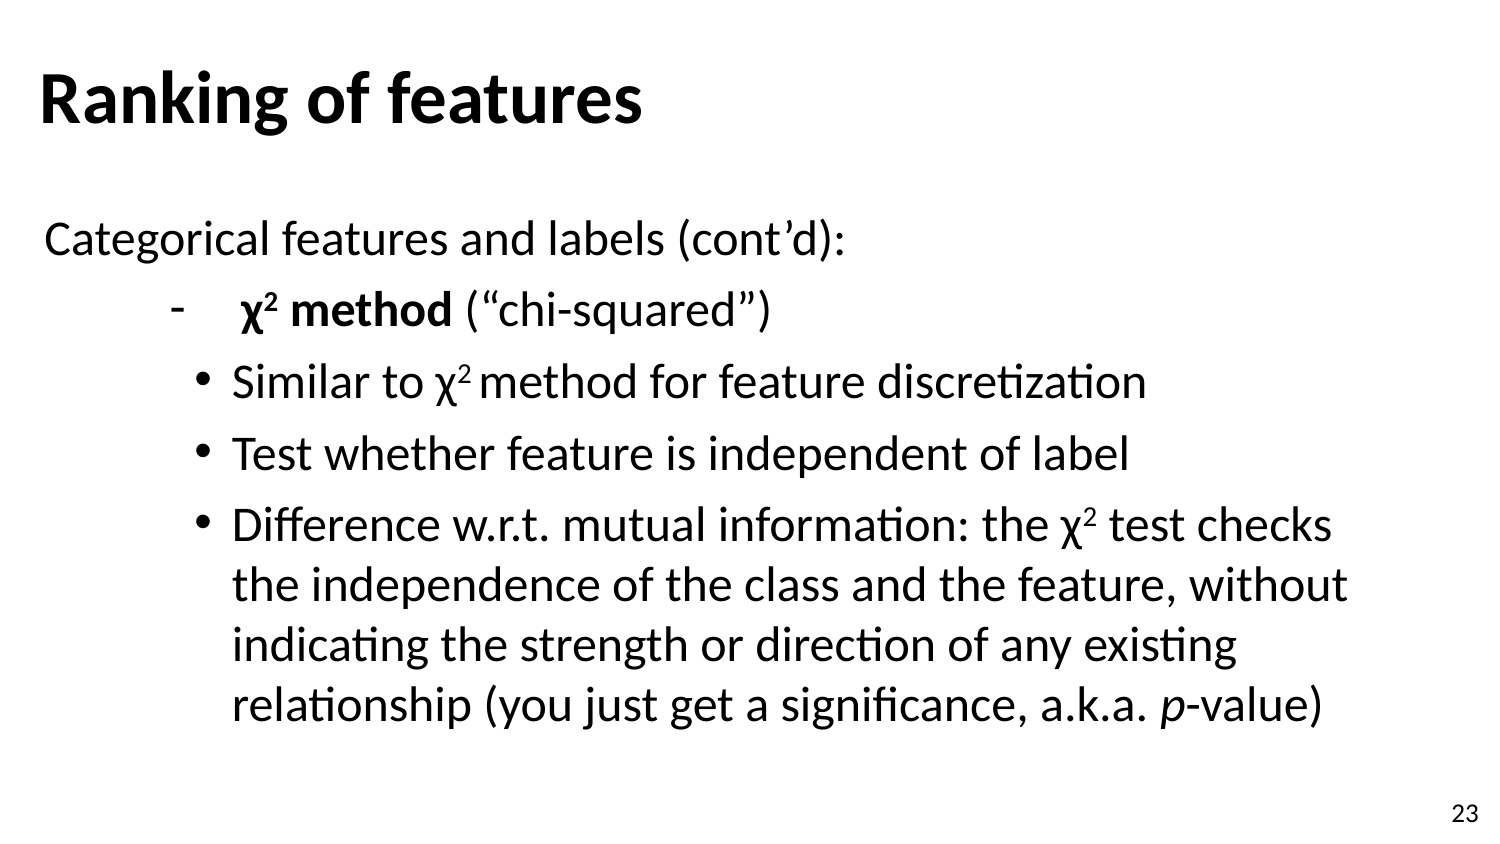

# Ranking of features
Categorical features and labels (cont’d):
χ2 method (“chi-squared”)
Similar to χ2 method for feature discretization
Test whether feature is independent of label
Difference w.r.t. mutual information: the χ2 test checks the independence of the class and the feature, without indicating the strength or direction of any existing relationship (you just get a significance, a.k.a. p-value)
23